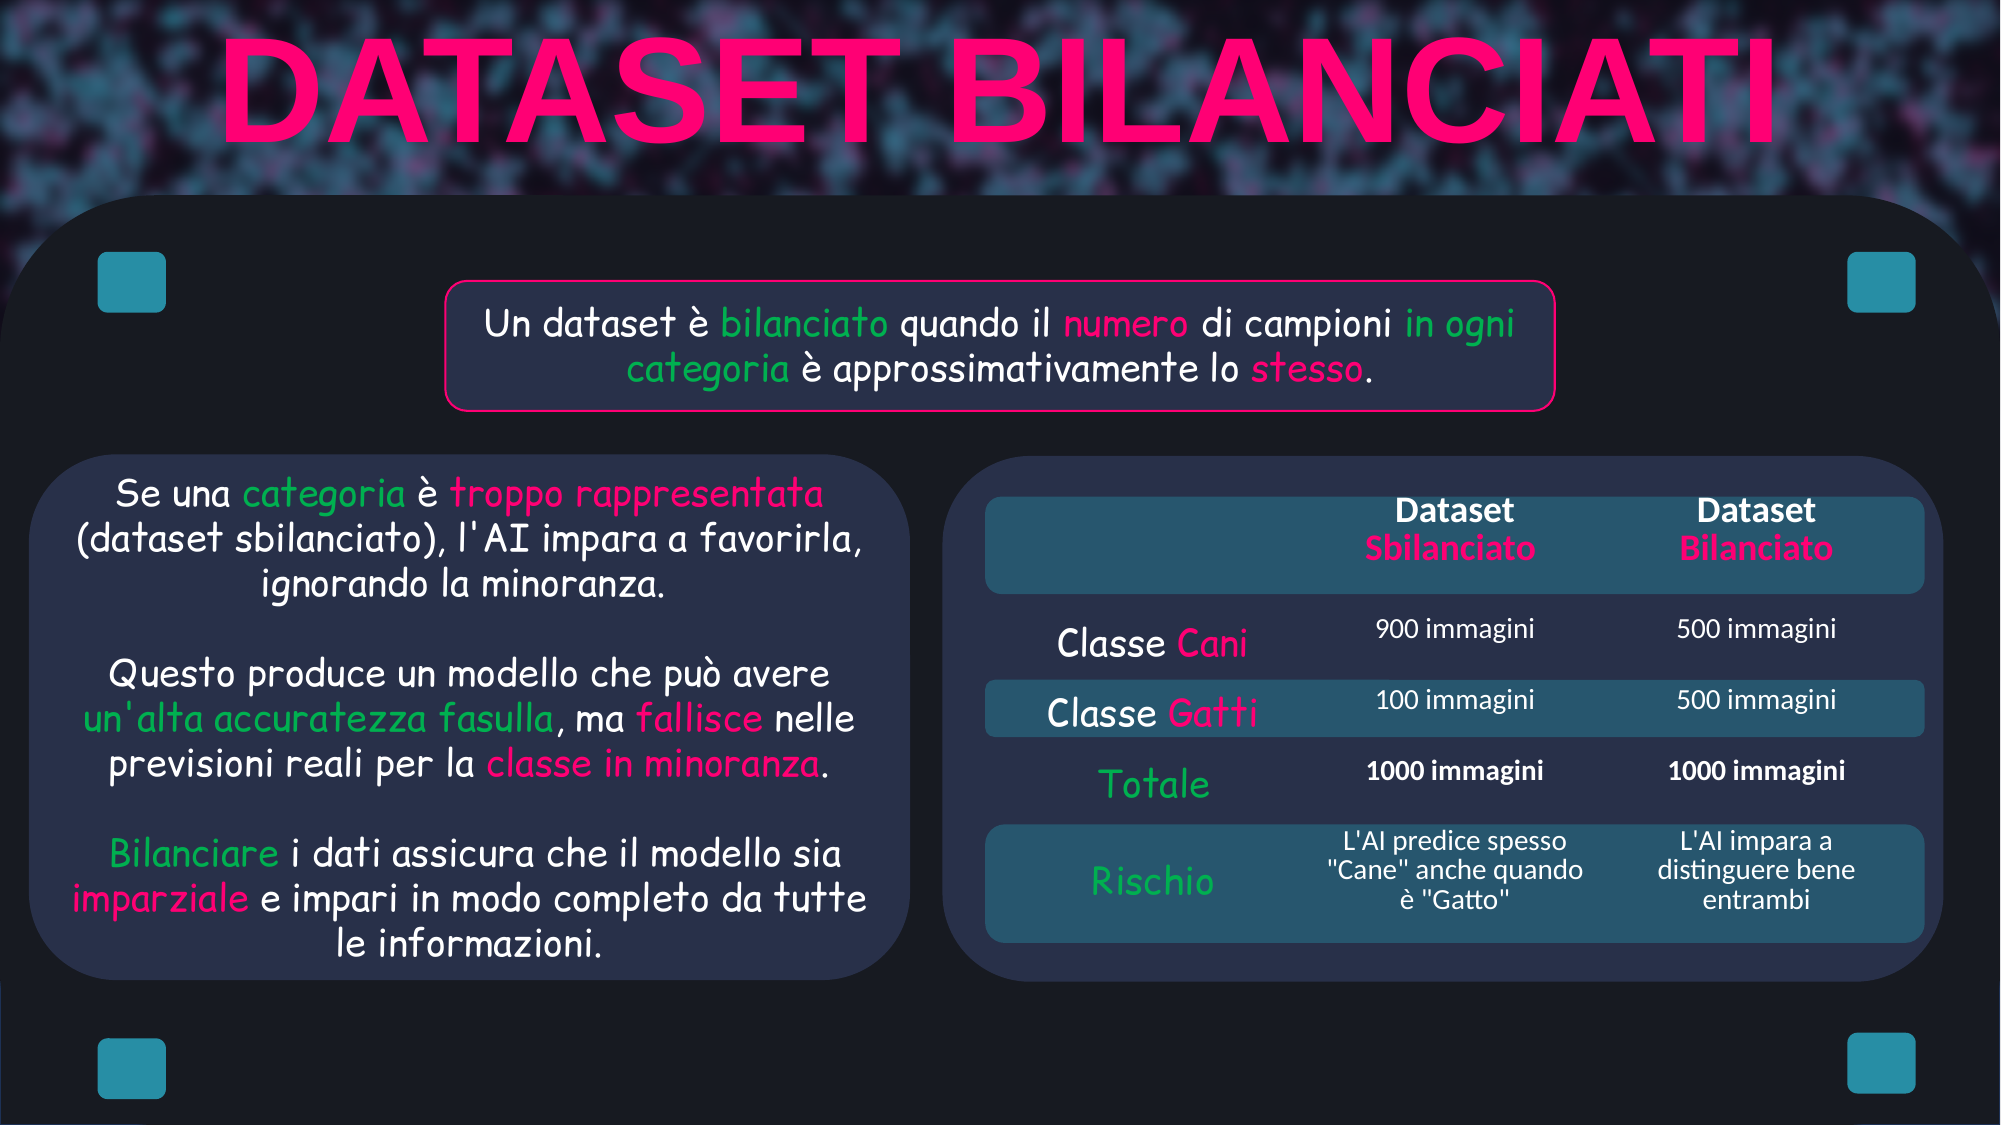

DATASET BILANCIATI

Un dataset è bilanciato quando il numero di campioni in ogni categoria è approssimativamente lo stesso.

Se una categoria è troppo rappresentata (dataset sbilanciato), l'AI impara a favorirla, ignorando la minoranza.

Questo produce un modello che può avere un'alta accuratezza fasulla, ma fallisce nelle previsioni reali per la classe in minoranza.

 Bilanciare i dati assicura che il modello sia imparziale e impari in modo completo da tutte le informazioni.
|  | Dataset Sbilanciato | Dataset Bilanciato |
| --- | --- | --- |
| Classe Cani | 900 immagini | 500 immagini |
| Classe Gatti | 100 immagini | 500 immagini |
| Totale | 1000 immagini | 1000 immagini |
| Rischio | L'AI predice spesso "Cane" anche quando è "Gatto" | L'AI impara a distinguere bene entrambi |